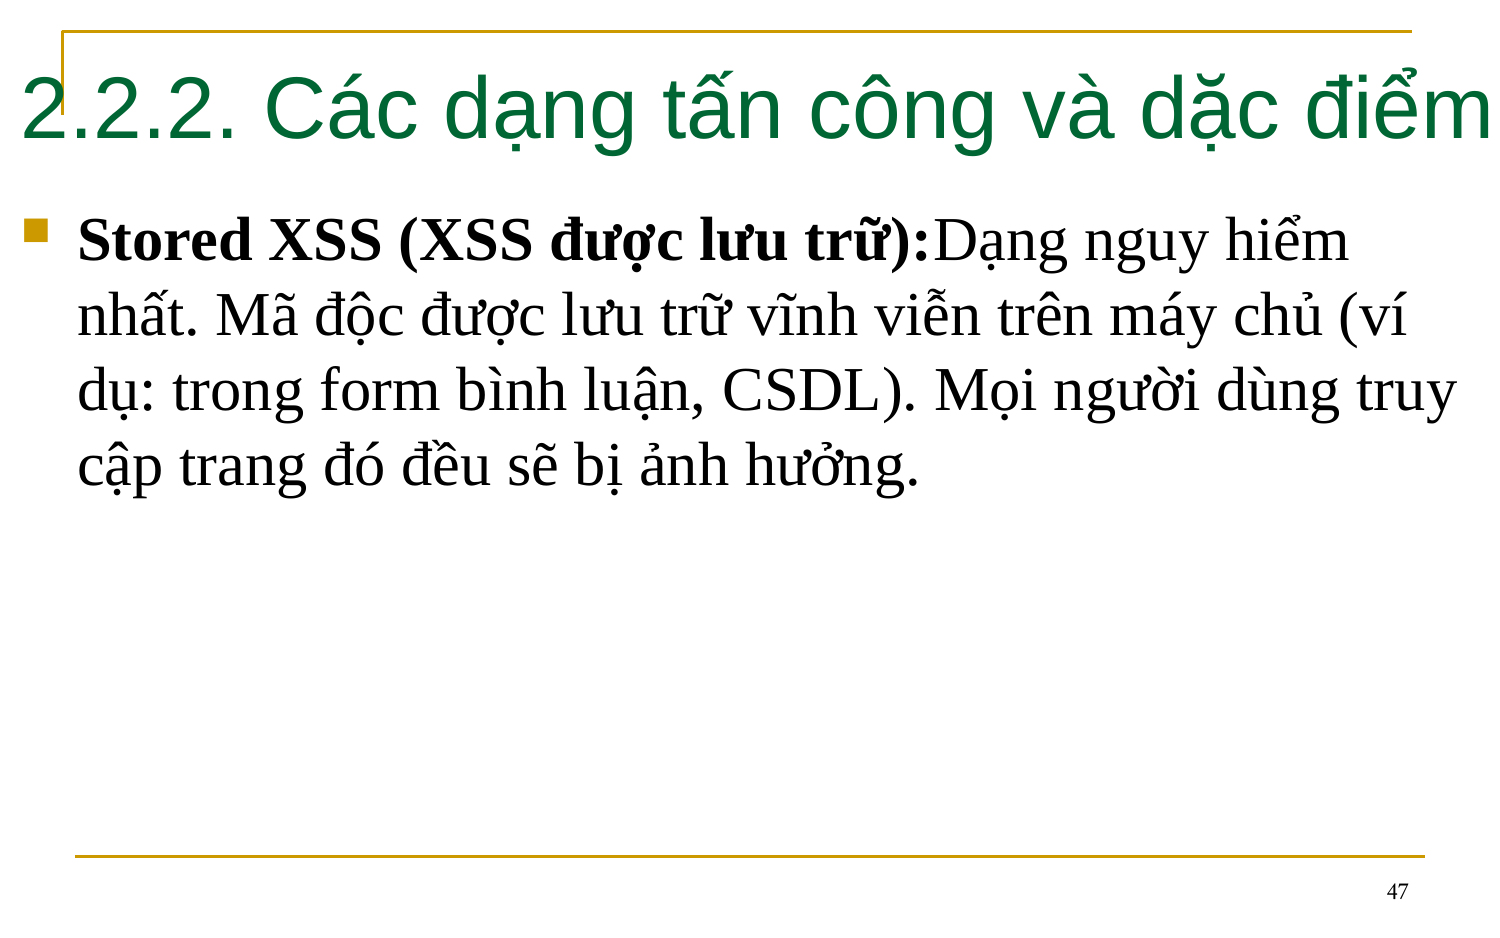

# 2.2.2. Các dạng tấn công và dặc điểm
Stored XSS (XSS được lưu trữ):Dạng nguy hiểm nhất. Mã độc được lưu trữ vĩnh viễn trên máy chủ (ví dụ: trong form bình luận, CSDL). Mọi người dùng truy cập trang đó đều sẽ bị ảnh hưởng.

47